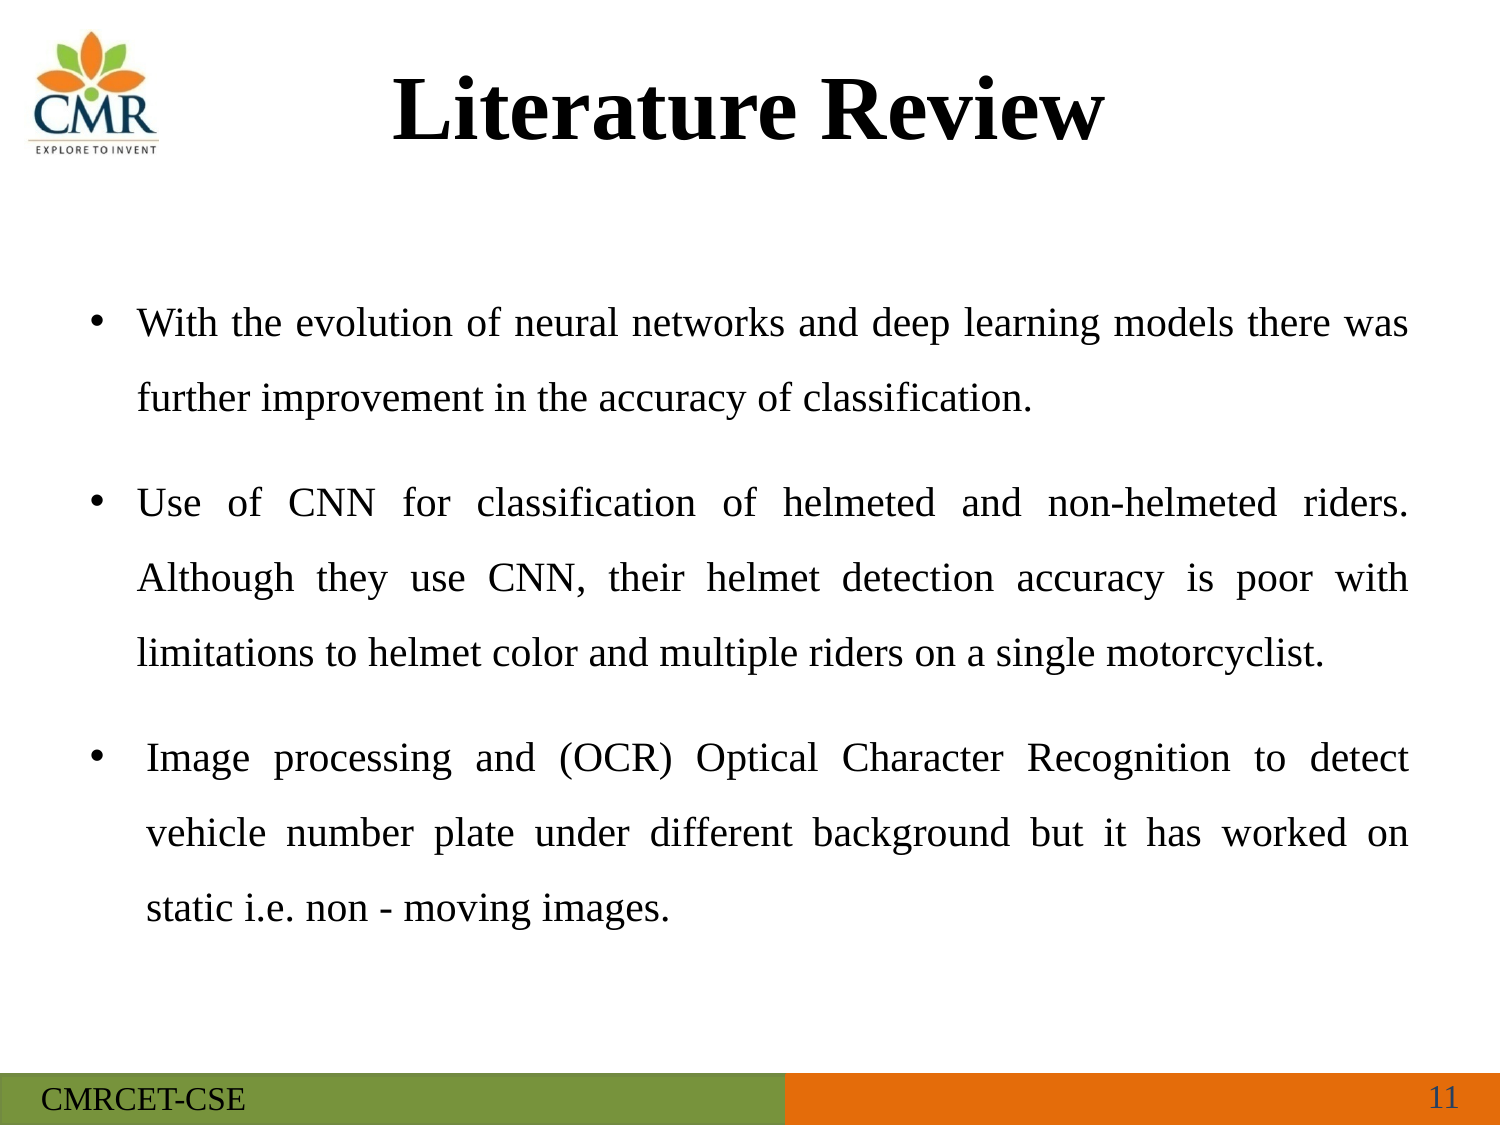

Literature Review
With the evolution of neural networks and deep learning models there was further improvement in the accuracy of classification.

Use of CNN for classification of helmeted and non-helmeted riders. Although they use CNN, their helmet detection accuracy is poor with limitations to helmet color and multiple riders on a single motorcyclist.

Image processing and (OCR) Optical Character Recognition to detect vehicle number plate under different background but it has worked on static i.e. non - moving images.

11
CMRCET-CSE